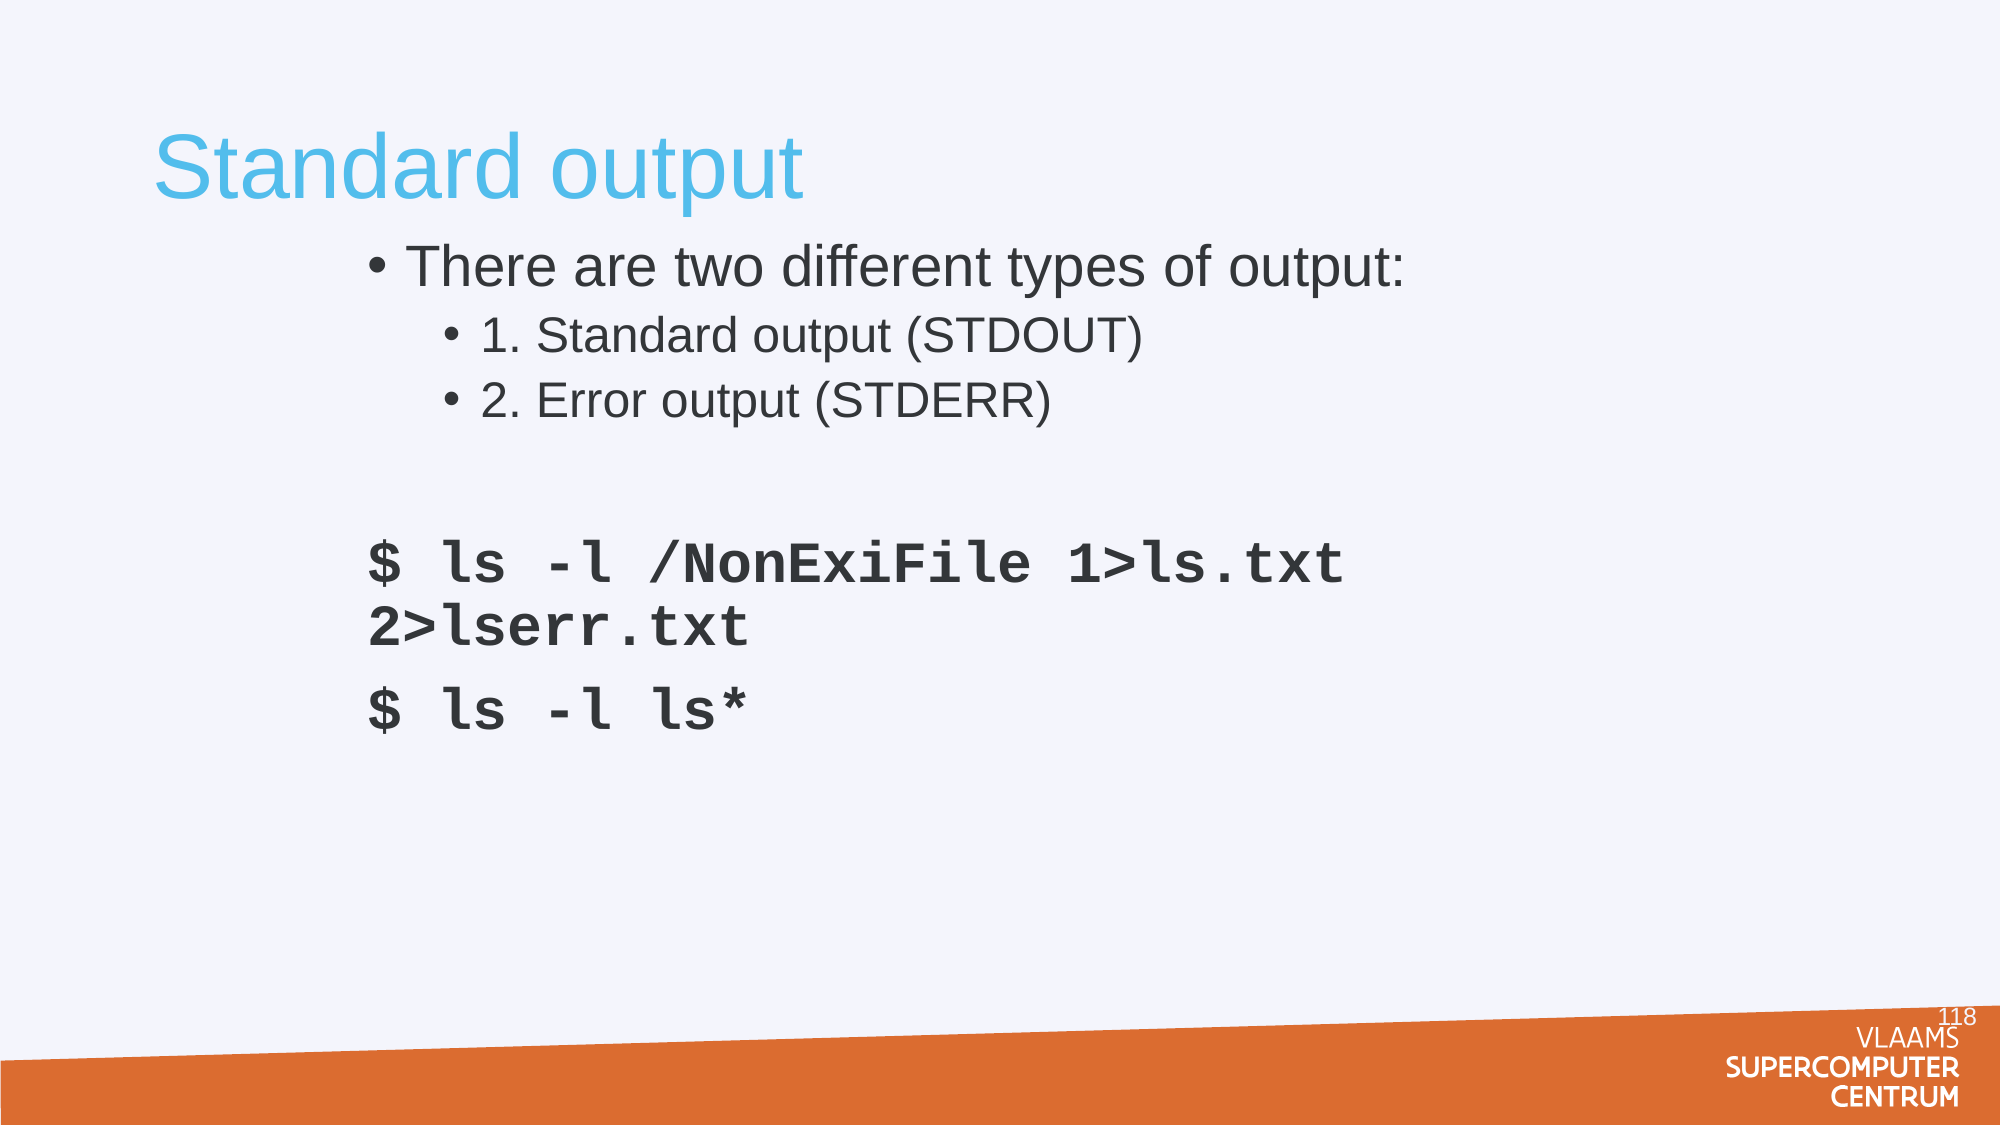

# Standard output
There are two different types of output:
1. Standard output (STDOUT)
2. Error output (STDERR)

$ ls -l /NonExiFile 1>ls.txt 2>lserr.txt
$ ls -l ls*

118